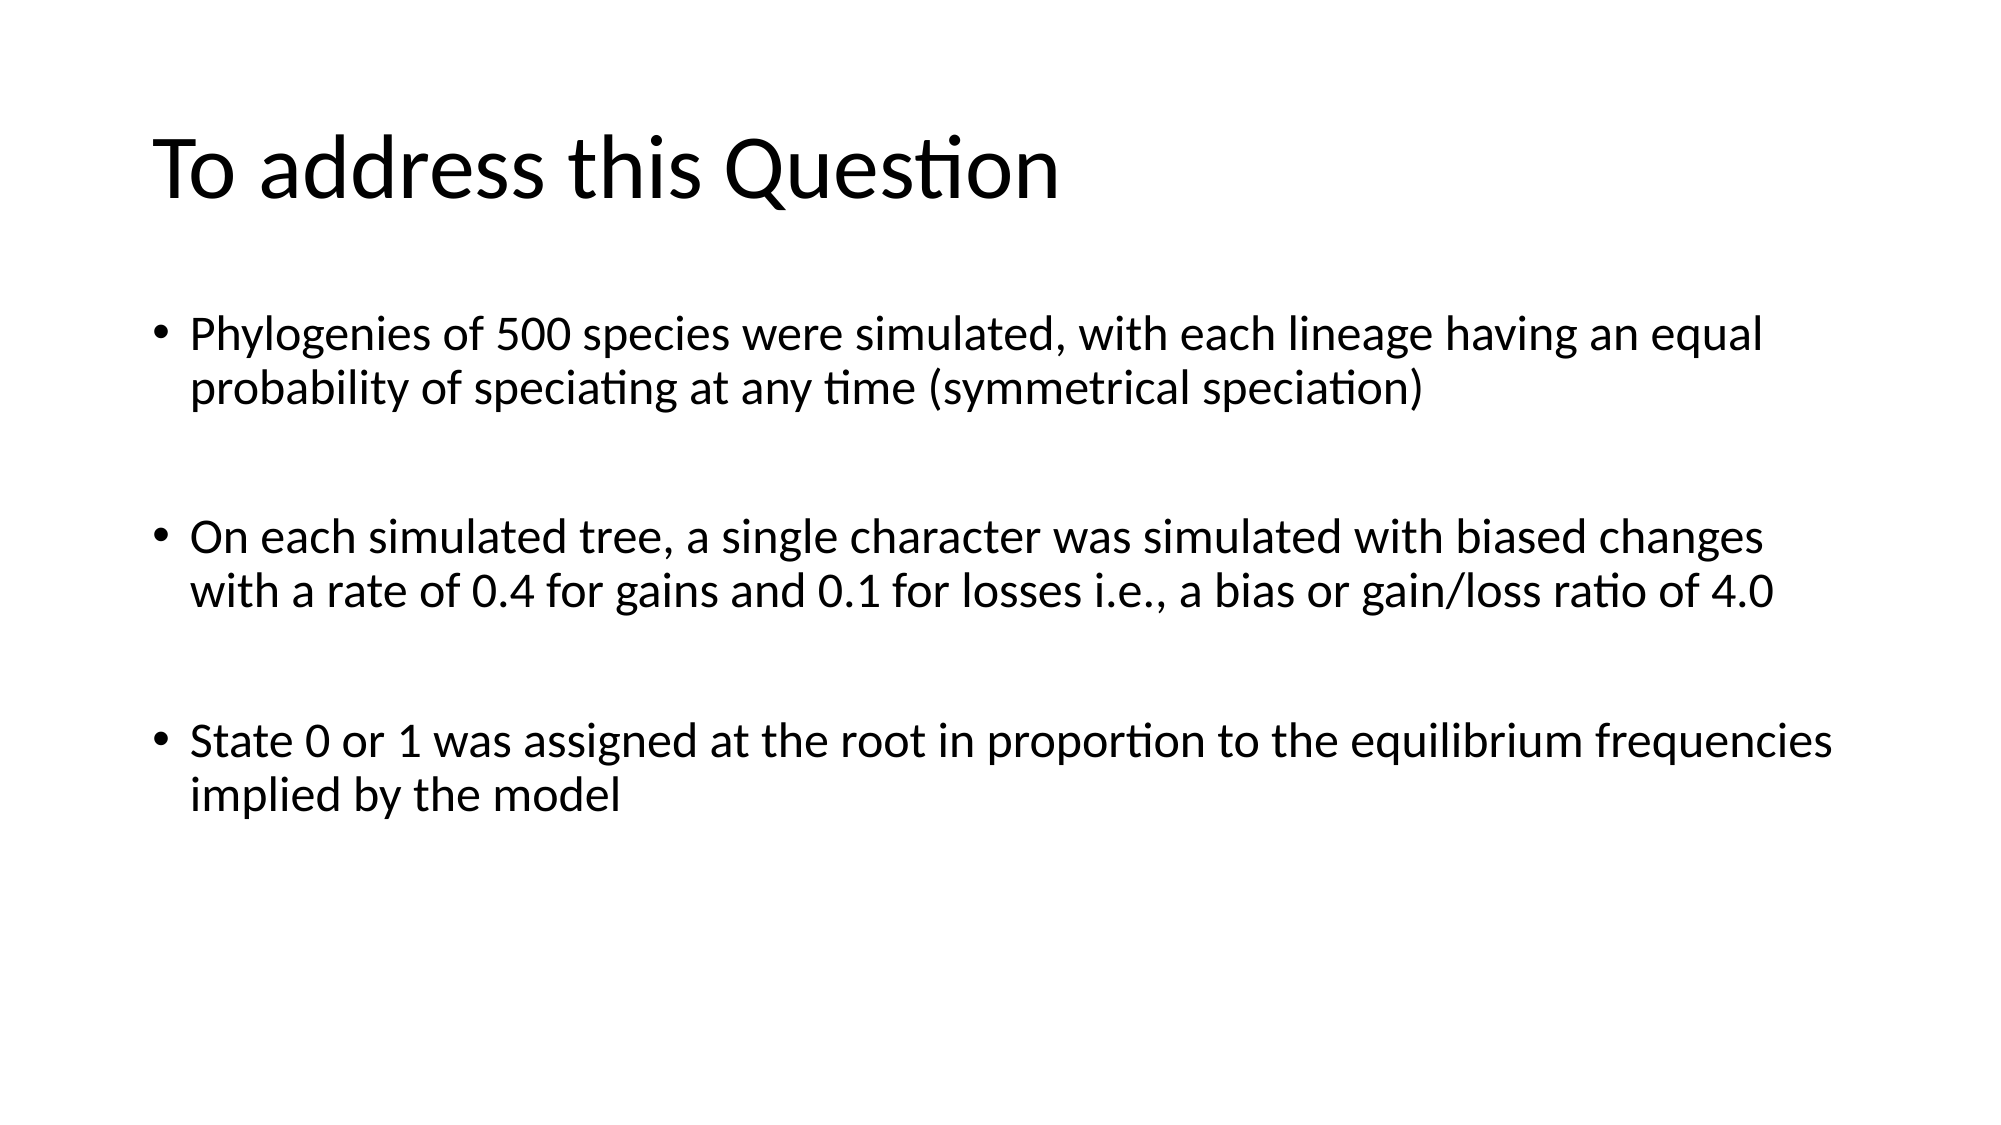

# To address this Question
Phylogenies of 500 species were simulated, with each lineage having an equal probability of speciating at any time (symmetrical speciation)

On each simulated tree, a single character was simulated with biased changes with a rate of 0.4 for gains and 0.1 for losses i.e., a bias or gain/loss ratio of 4.0

State 0 or 1 was assigned at the root in proportion to the equilibrium frequencies implied by the model